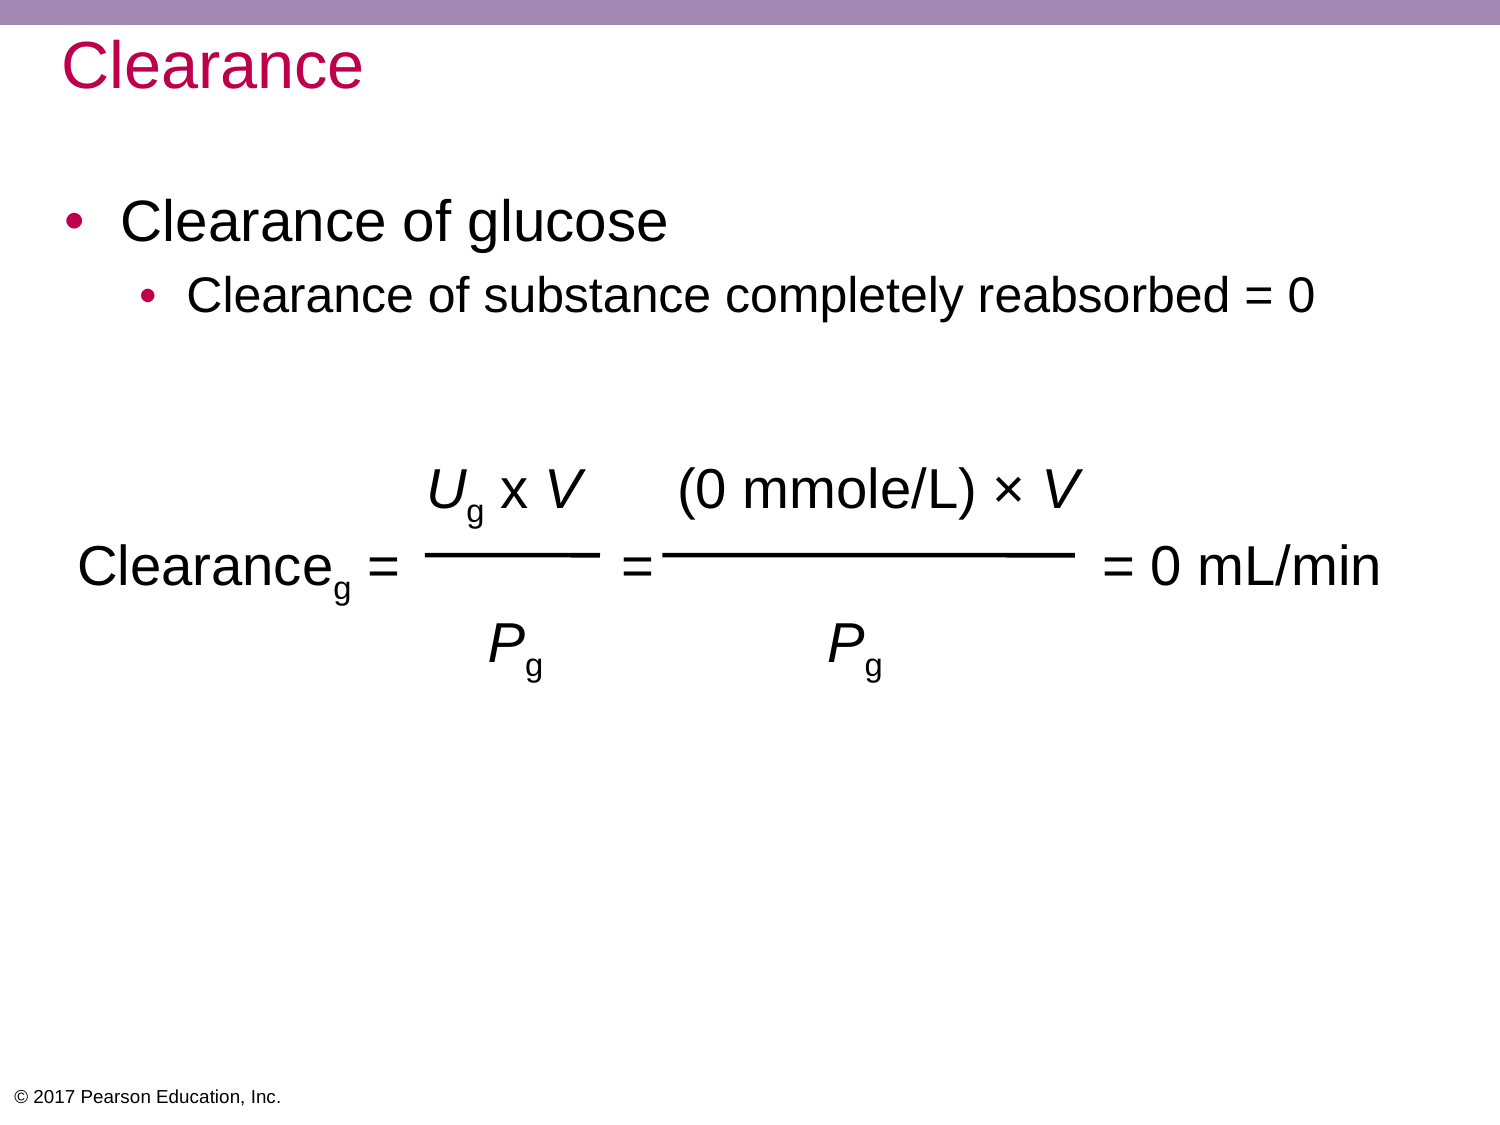

# Clearance
Clearance of glucose
Clearance of substance completely reabsorbed = 0
		   Ug x V	(0 mmole/L) × V
Clearanceg =  	      = 			        = 0 mL/min
		       Pg		Pg